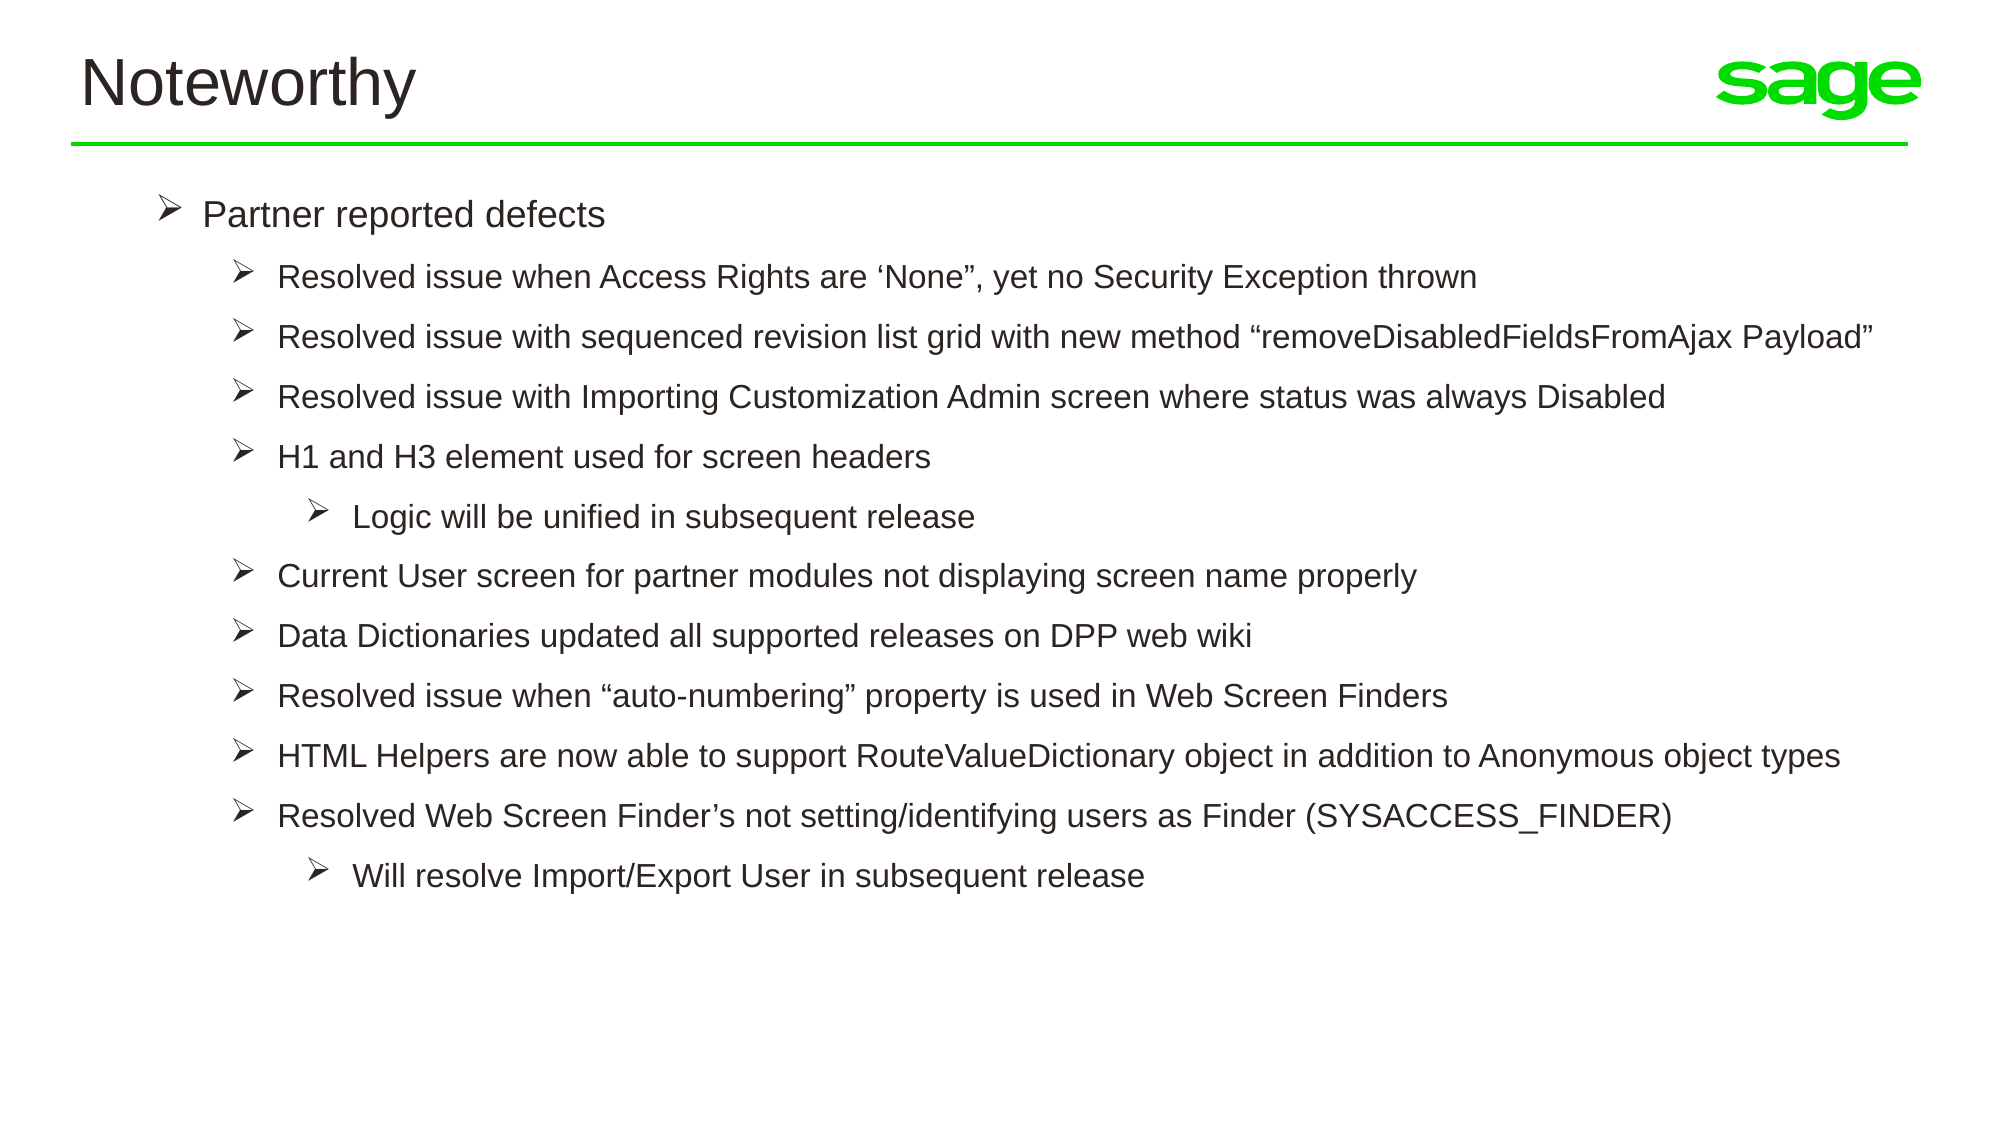

Noteworthy
Partner reported defects
Resolved issue when Access Rights are ‘None”, yet no Security Exception thrown
Resolved issue with sequenced revision list grid with new method “removeDisabledFieldsFromAjax Payload”
Resolved issue with Importing Customization Admin screen where status was always Disabled
H1 and H3 element used for screen headers
Logic will be unified in subsequent release
Current User screen for partner modules not displaying screen name properly
Data Dictionaries updated all supported releases on DPP web wiki
Resolved issue when “auto-numbering” property is used in Web Screen Finders
HTML Helpers are now able to support RouteValueDictionary object in addition to Anonymous object types
Resolved Web Screen Finder’s not setting/identifying users as Finder (SYSACCESS_FINDER)
Will resolve Import/Export User in subsequent release